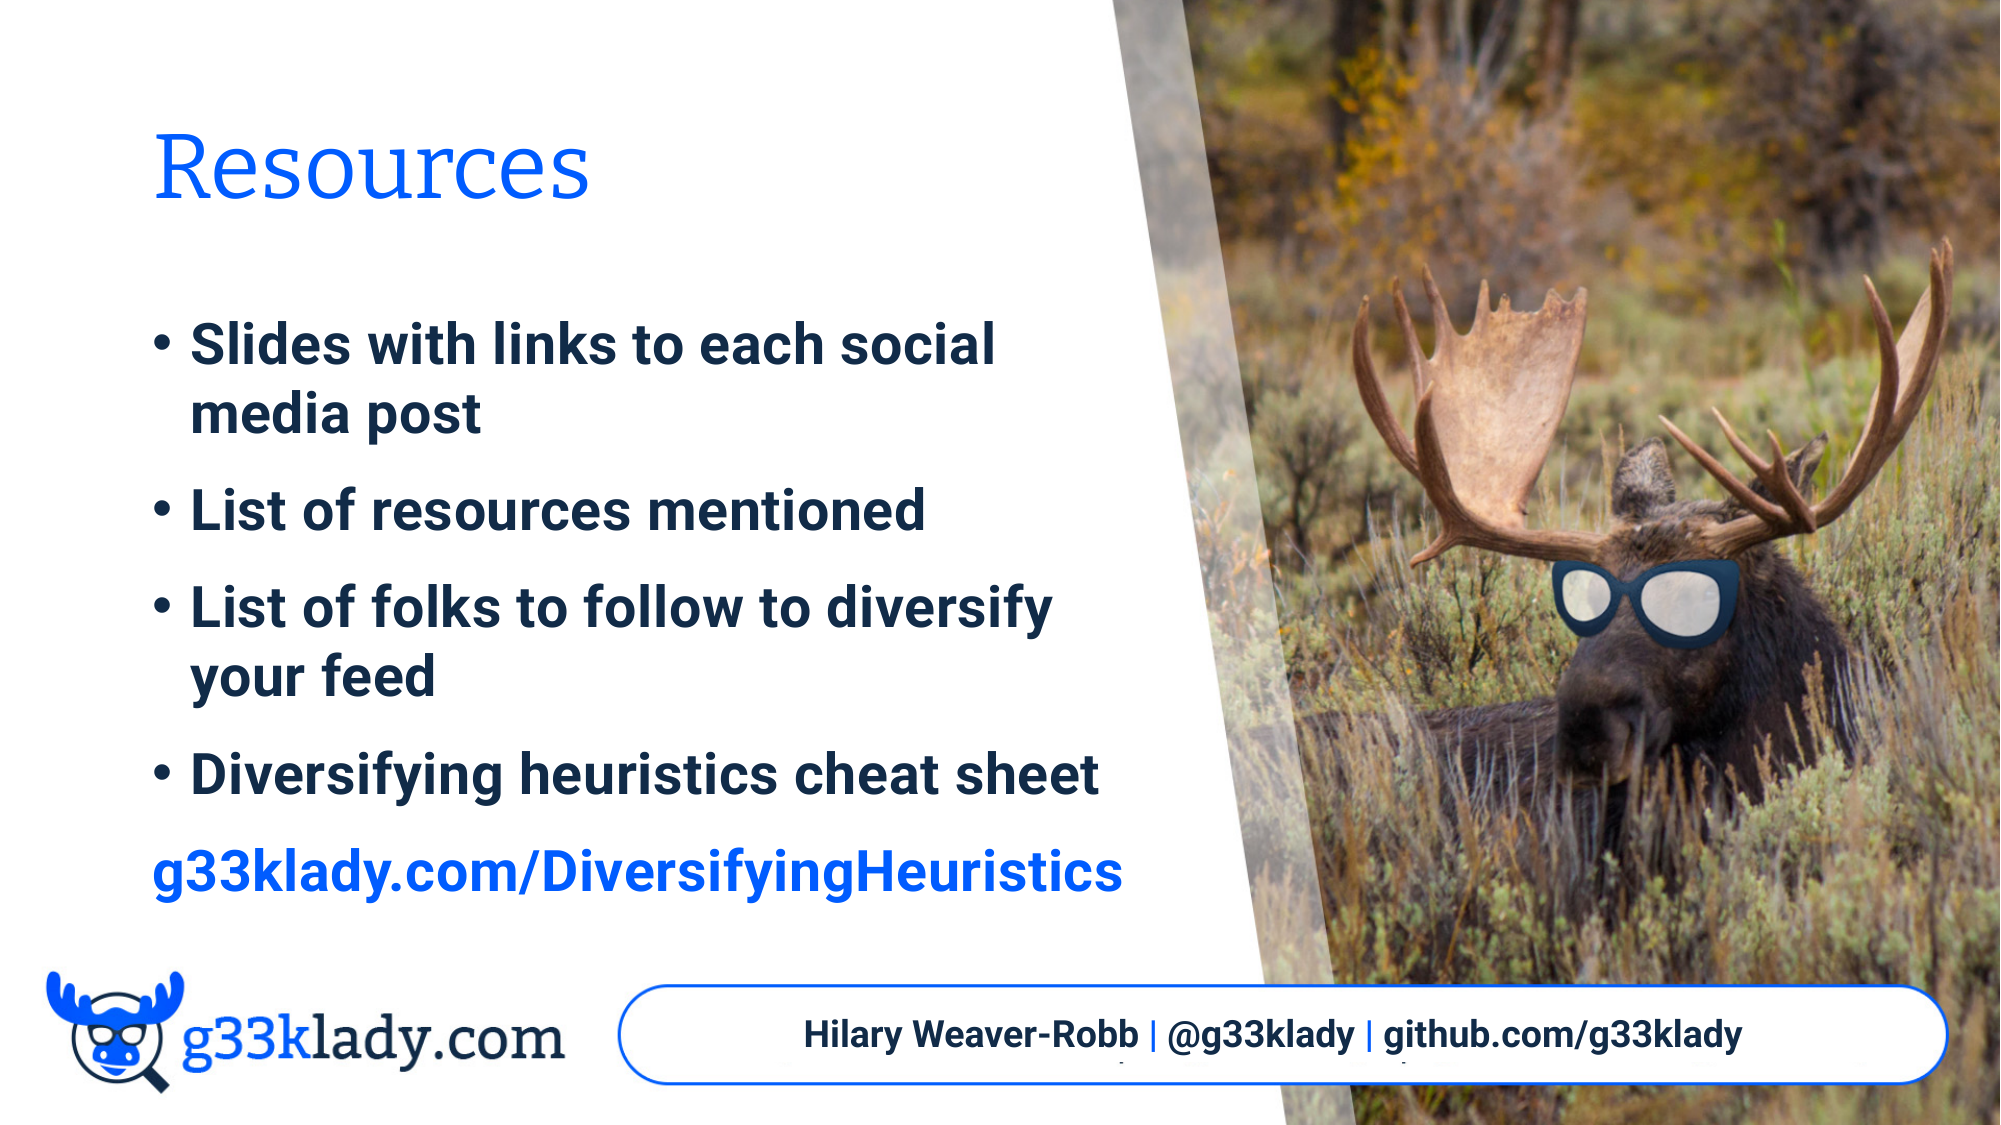

# Resources
Slides with links to each social media post
List of resources mentioned
List of folks to follow to diversify your feed
Diversifying heuristics cheat sheet
g33klady.com/DiversifyingHeuristics